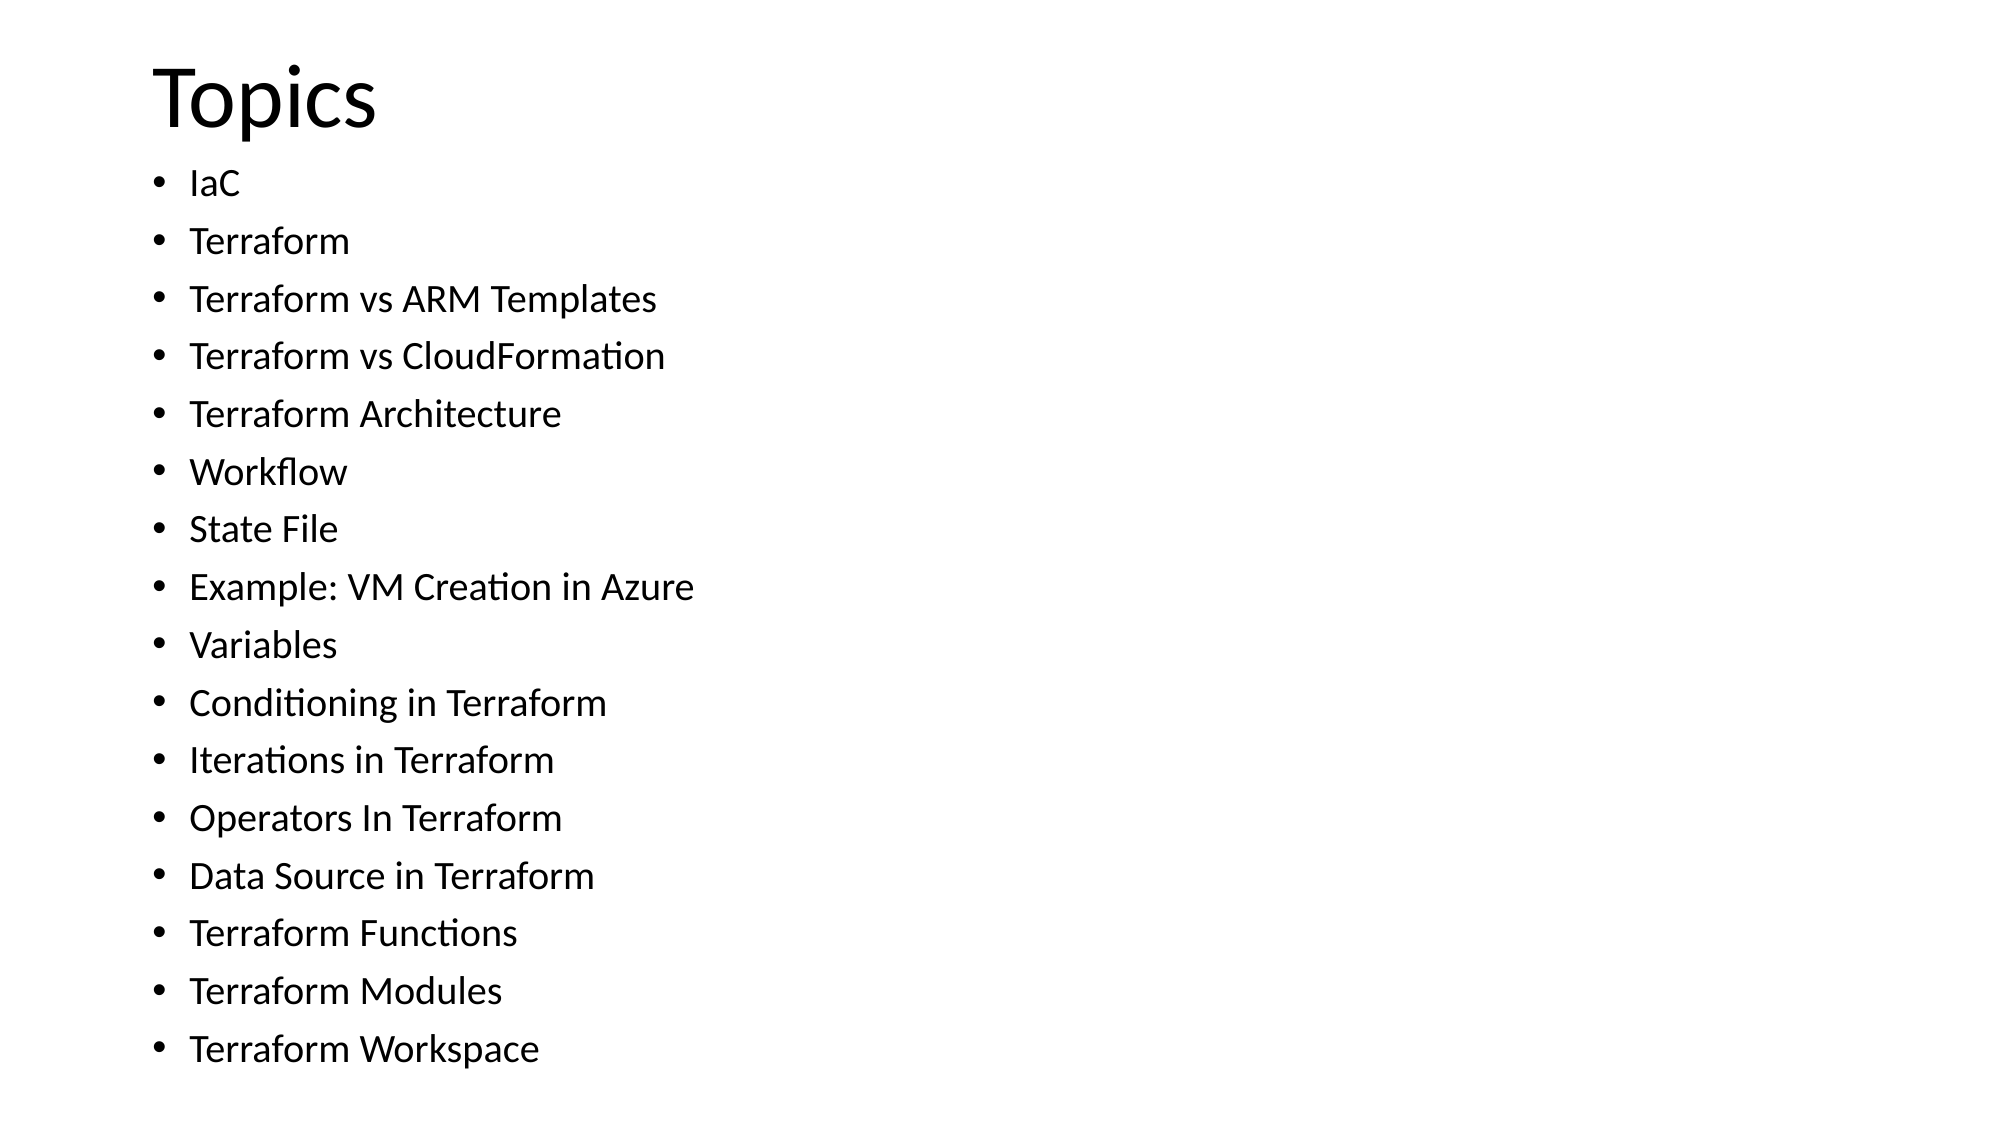

# Topics
IaC
Terraform
Terraform vs ARM Templates
Terraform vs CloudFormation
Terraform Architecture
Workflow
State File
Example: VM Creation in Azure
Variables
Conditioning in Terraform
Iterations in Terraform
Operators In Terraform
Data Source in Terraform
Terraform Functions
Terraform Modules
Terraform Workspace